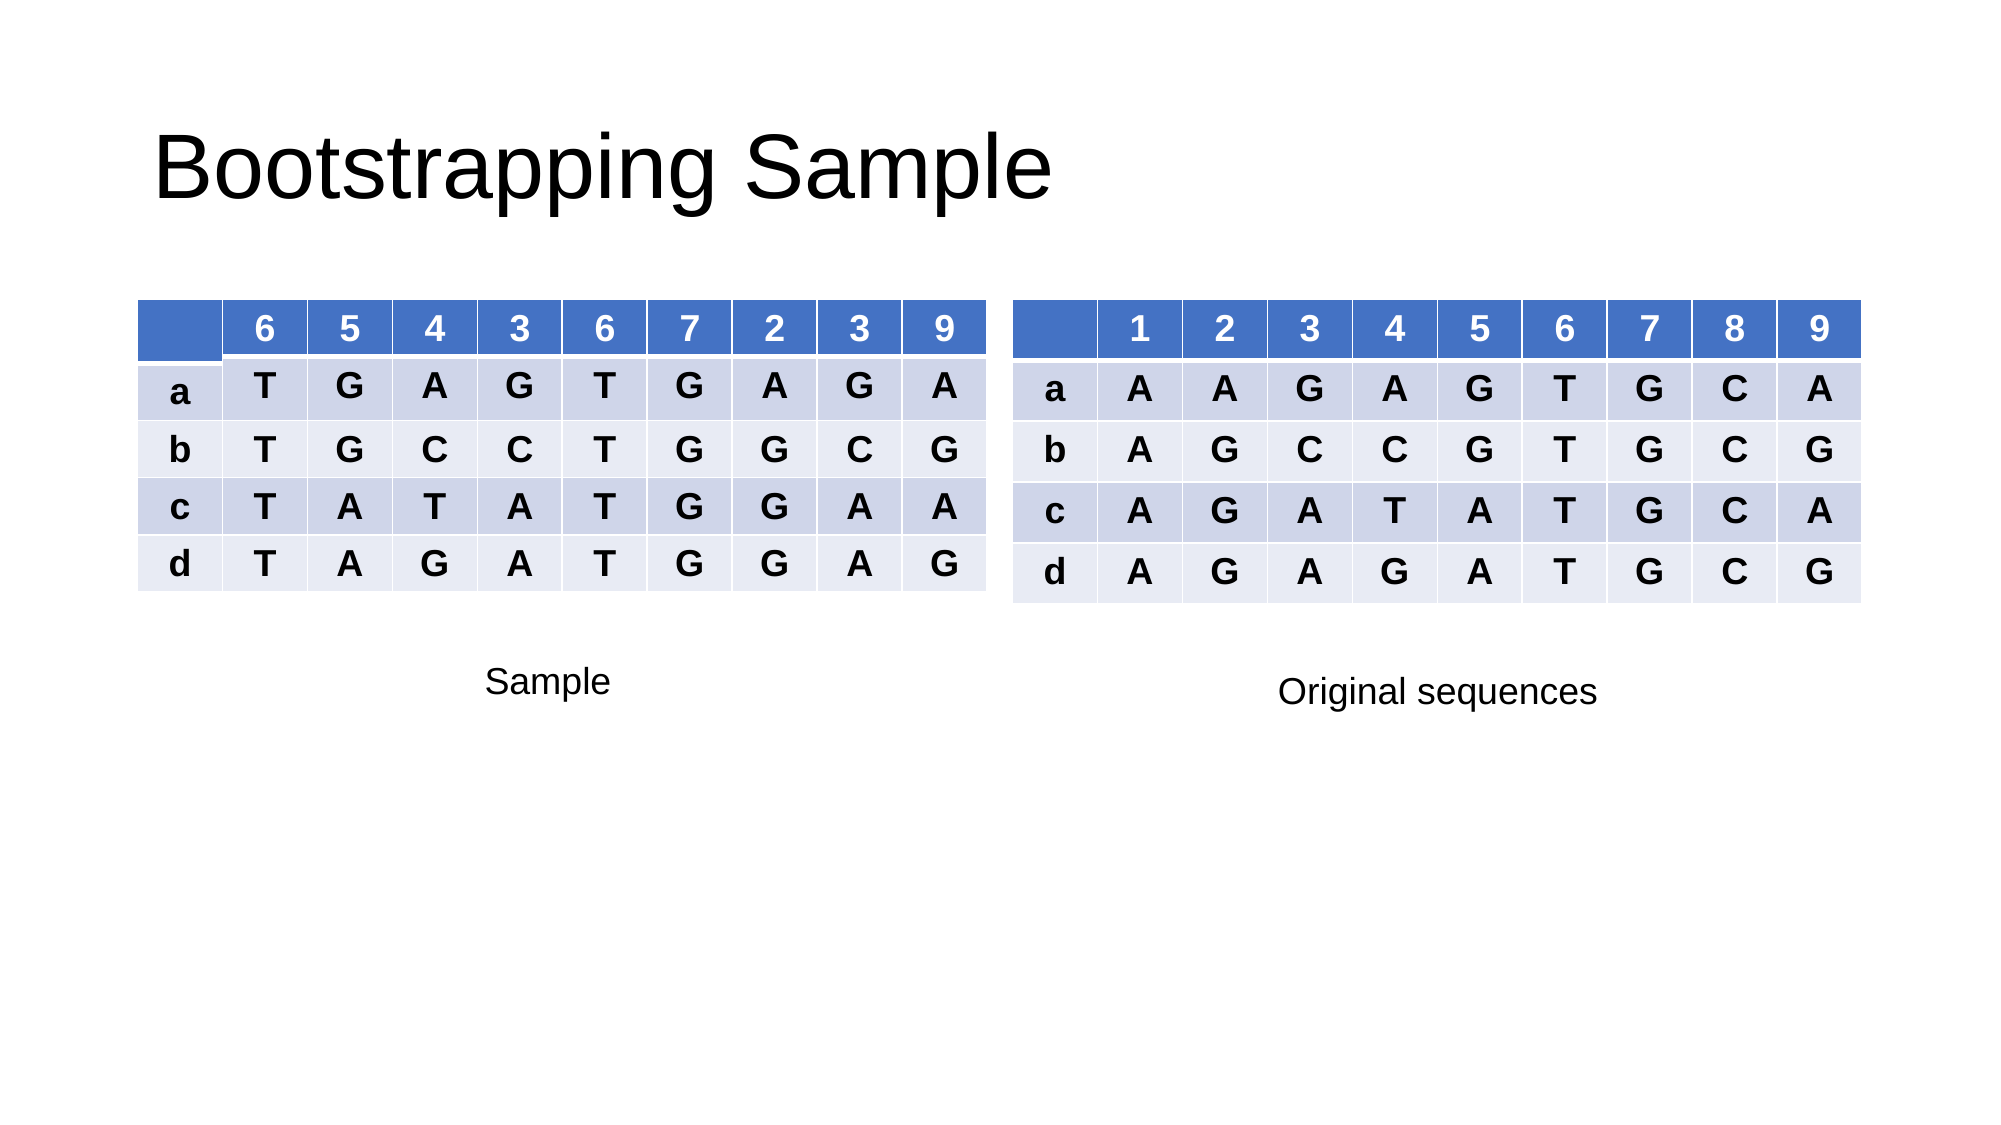

# Bootstrapping Sample
|  | 6 | 5 | 4 | 3 | 6 | 7 | 2 | 3 | 9 |
| --- | --- | --- | --- | --- | --- | --- | --- | --- | --- |
| a | T | G | A | G | T | G | A | G | A |
| b | T | G | C | C | T | G | G | C | G |
| c | T | A | T | A | T | G | G | A | A |
| d | T | A | G | A | T | G | G | A | G |
|  |
| --- |
| a |
| b |
| c |
| d |
|  | 1 | 2 | 3 | 4 | 5 | 6 | 7 | 8 | 9 |
| --- | --- | --- | --- | --- | --- | --- | --- | --- | --- |
| a | A | A | G | A | G | T | G | C | A |
| b | A | G | C | C | G | T | G | C | G |
| c | A | G | A | T | A | T | G | C | A |
| d | A | G | A | G | A | T | G | C | G |
Sample
Original sequences